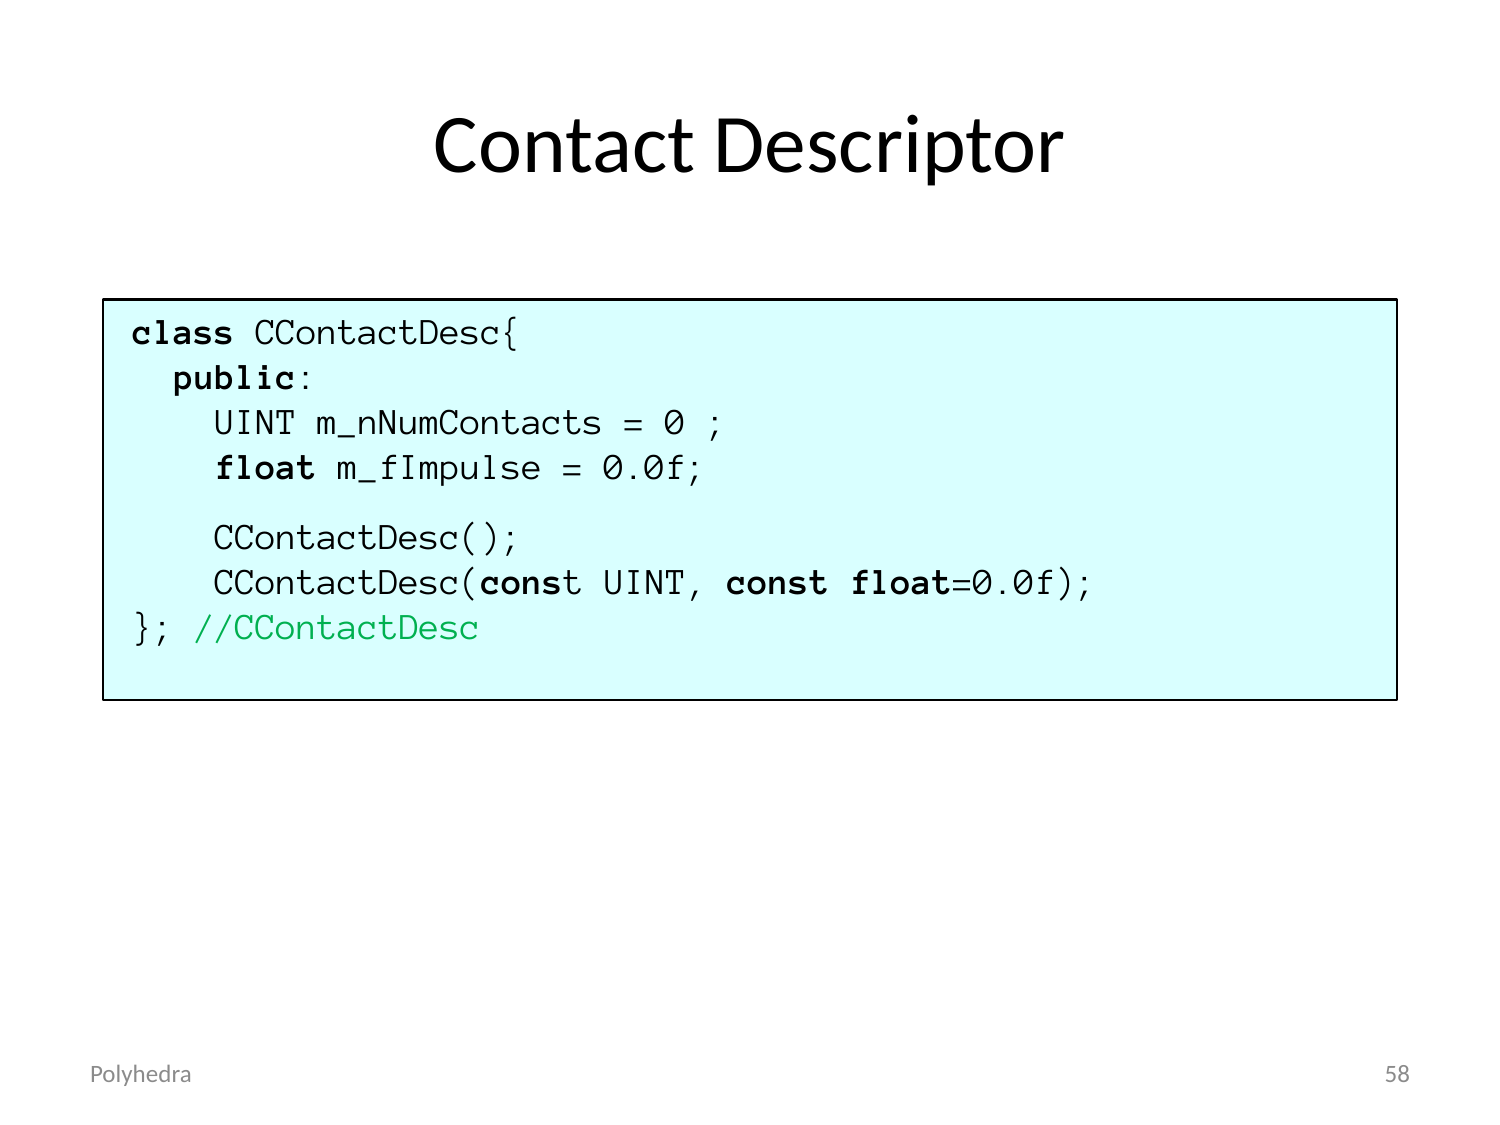

# Contact Descriptor
class CContactDesc{
  public:
    UINT m_nNumContacts = 0 ;
    float m_fImpulse = 0.0f;
    CContactDesc();
    CContactDesc(const UINT, const float=0.0f);
}; //CContactDesc
Polyhedra
58